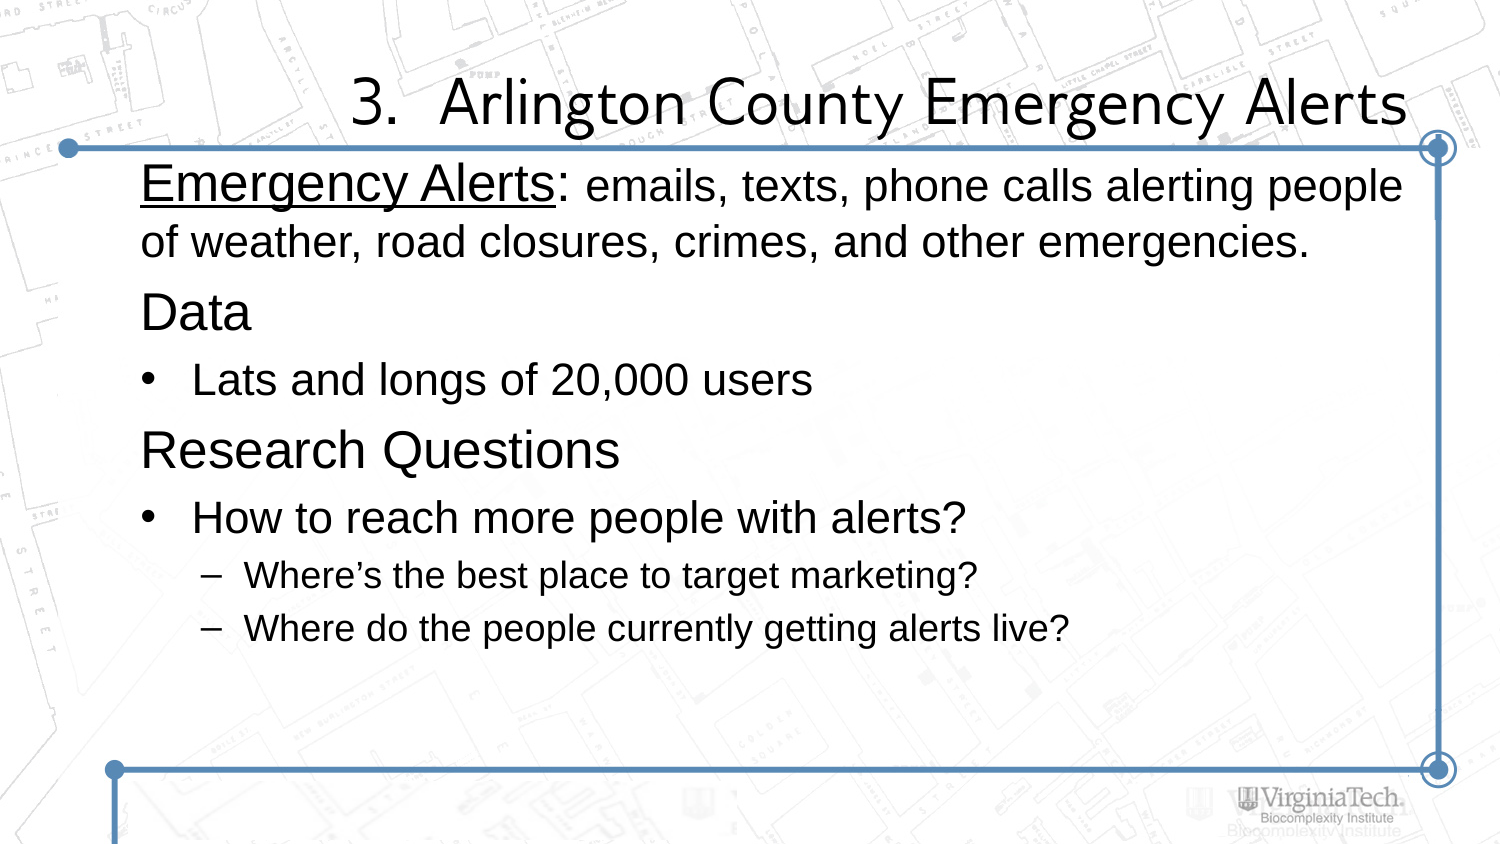

# 3.  Arlington County Emergency Alerts
Emergency Alerts: emails, texts, phone calls alerting people of weather, road closures, crimes, and other emergencies.
Data
Lats and longs of 20,000 users
Research Questions
How to reach more people with alerts?
Where’s the best place to target marketing?
Where do the people currently getting alerts live?